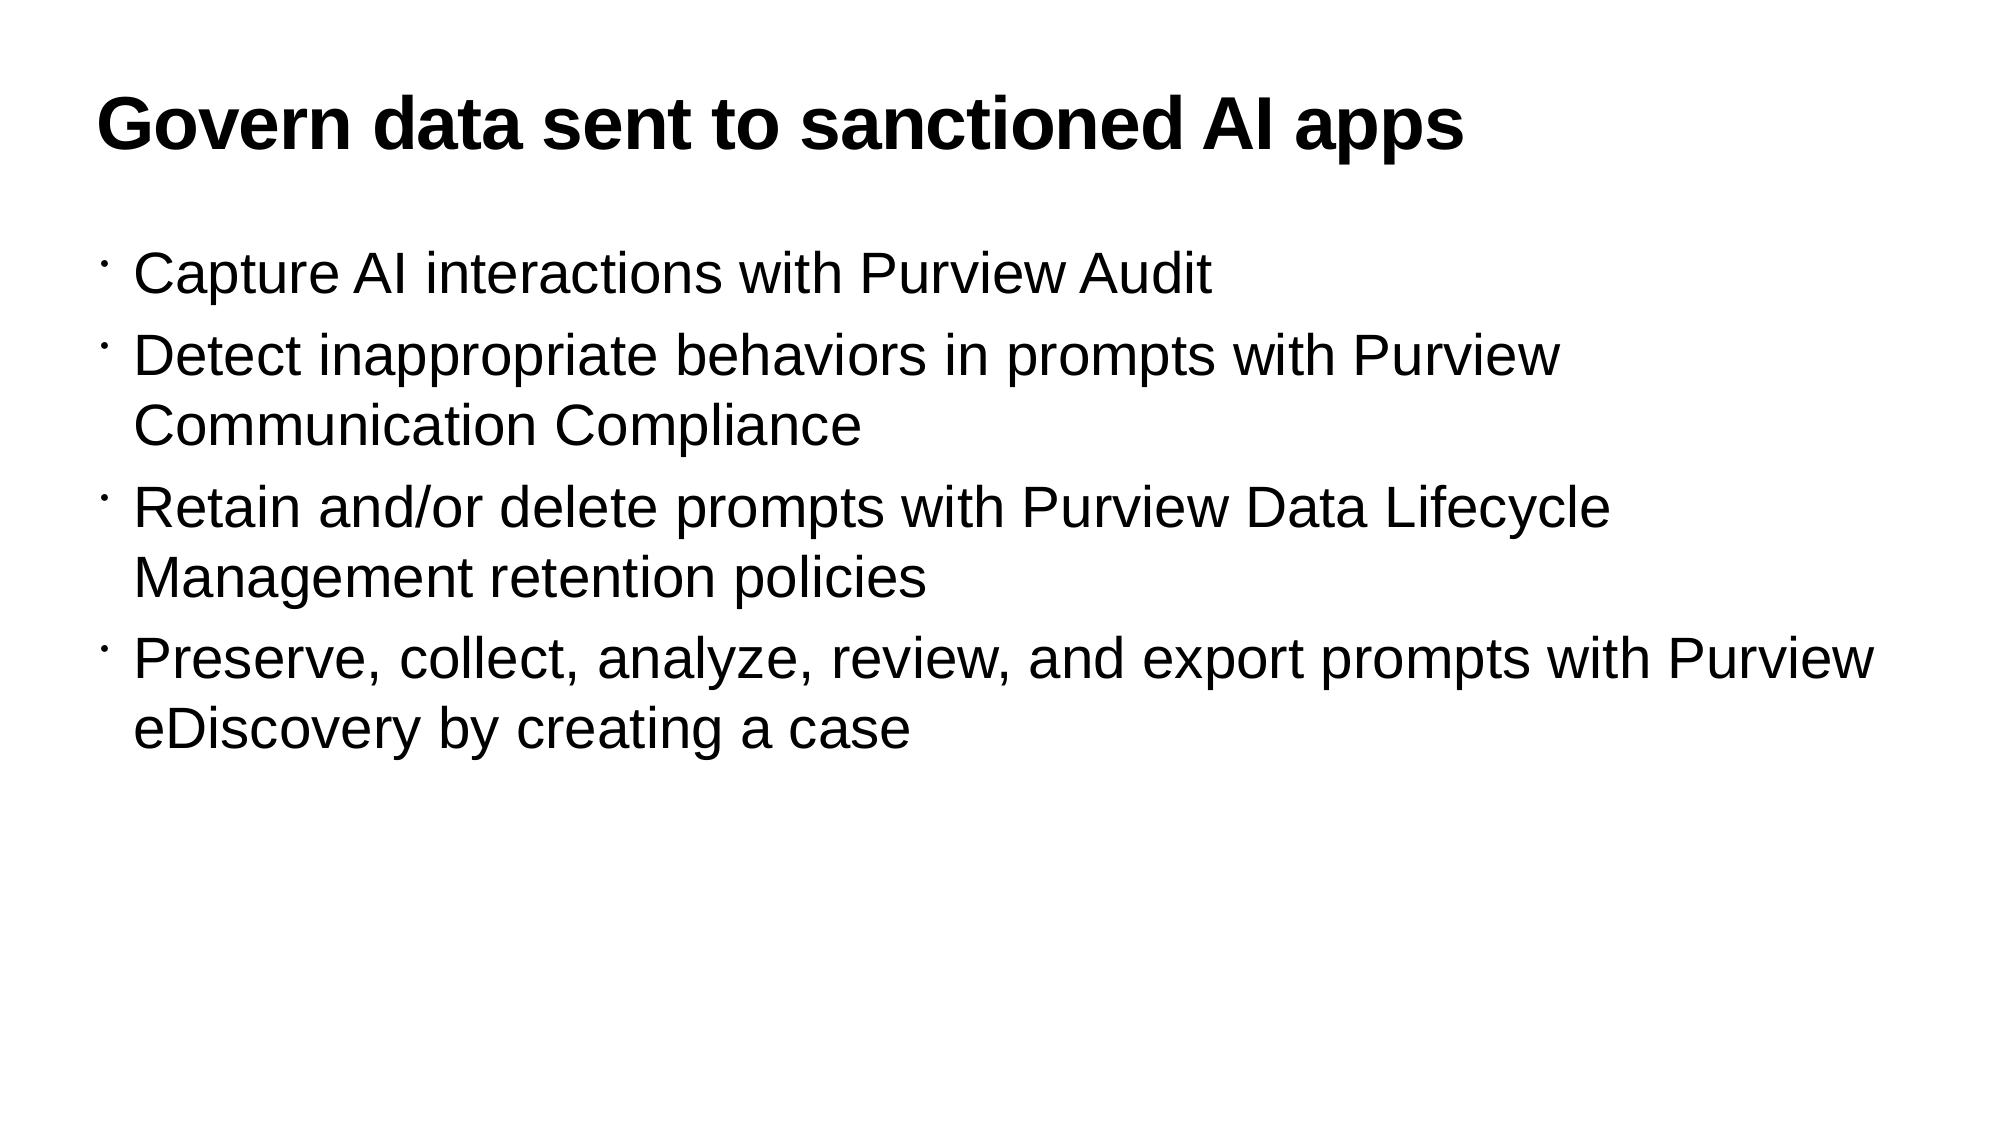

# Govern data sent to sanctioned AI apps
Capture AI interactions with Purview Audit
Detect inappropriate behaviors in prompts with Purview Communication Compliance
Retain and/or delete prompts with Purview Data Lifecycle Management retention policies
Preserve, collect, analyze, review, and export prompts with Purview eDiscovery by creating a case